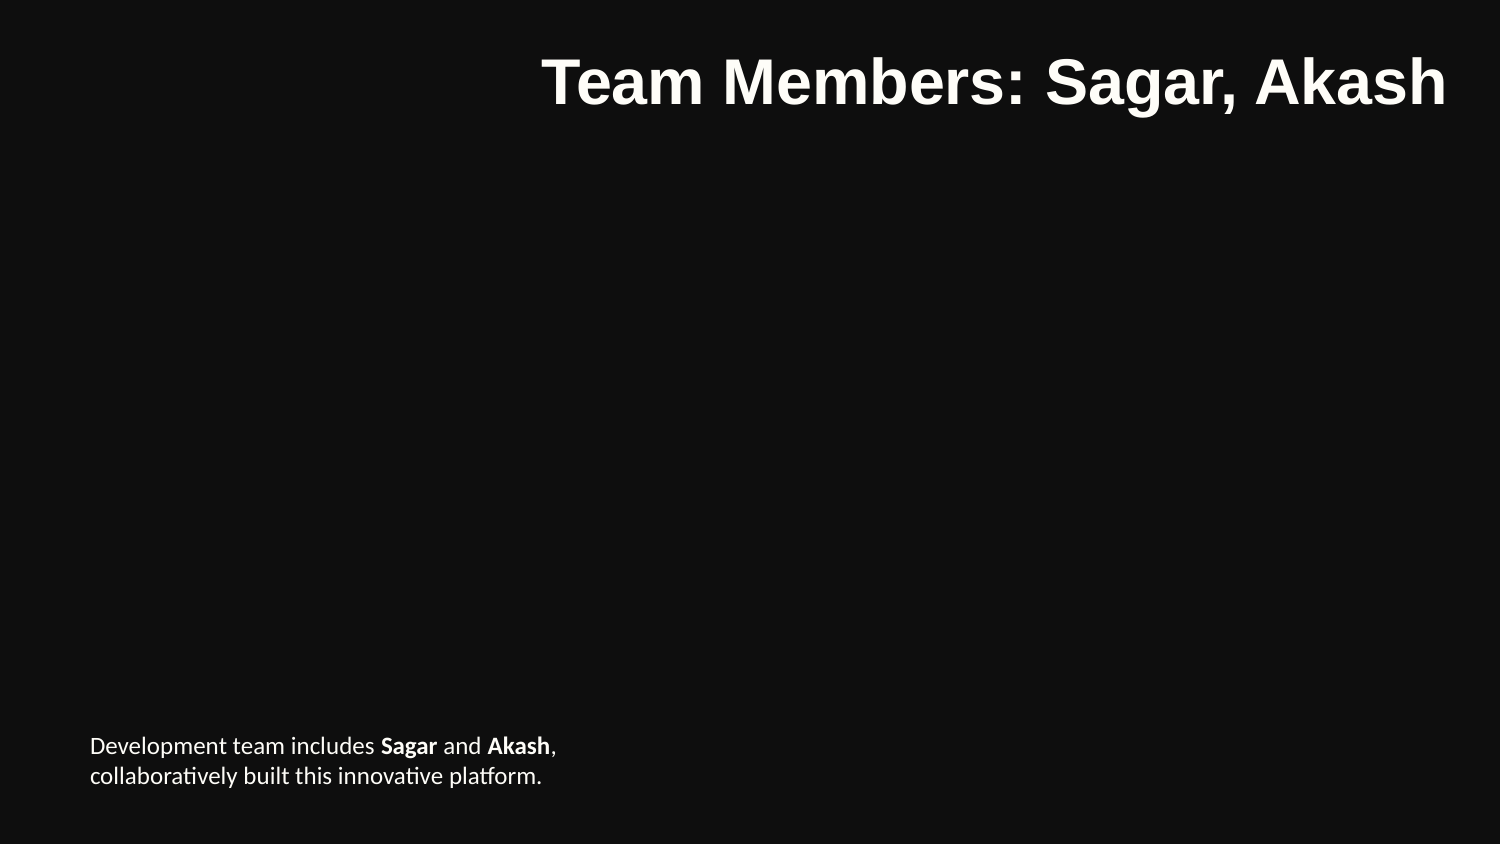

# Team Members: Sagar, Akash
Development team includes Sagar and Akash, collaboratively built this innovative platform.